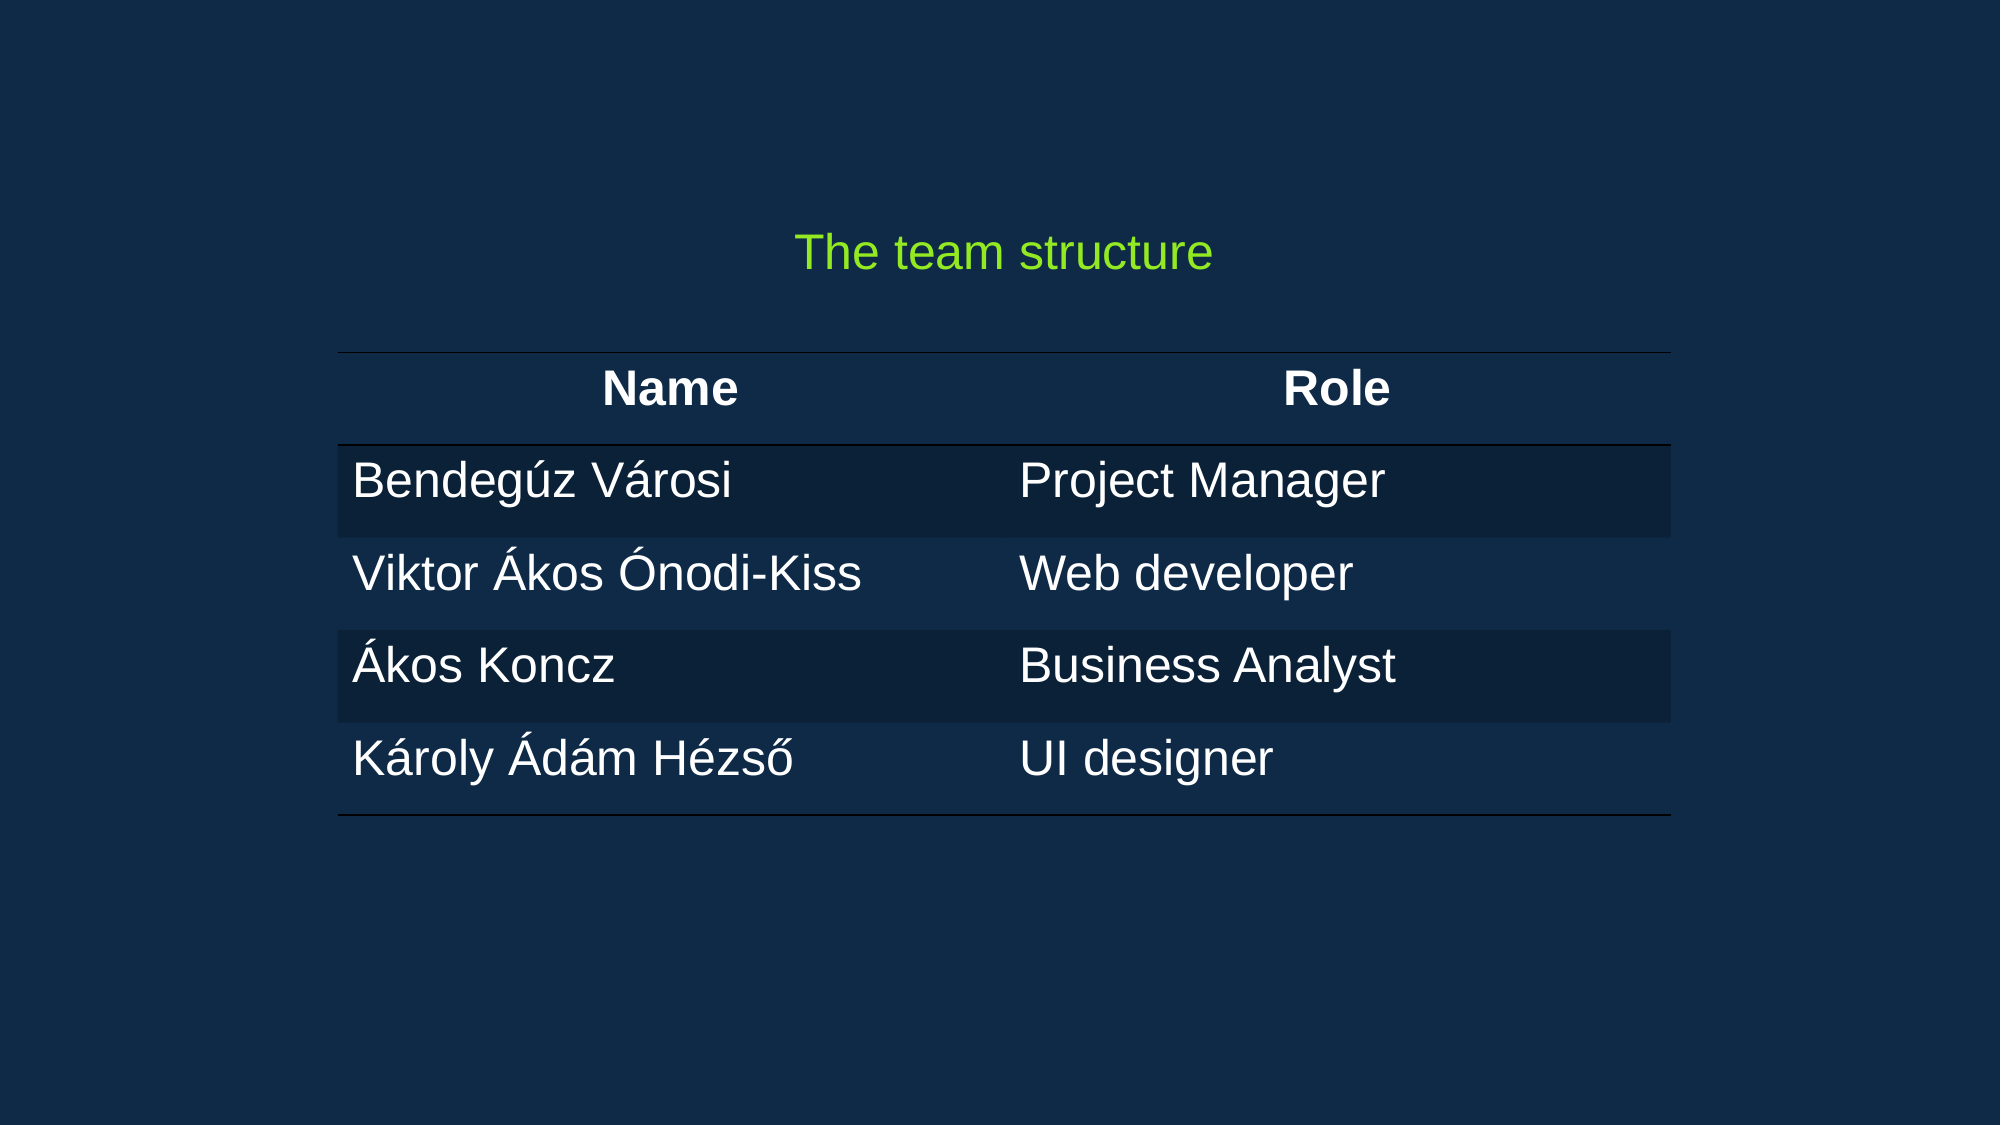

# The team structure
| Name | Role |
| --- | --- |
| Bendegúz Városi | Project Manager |
| Viktor Ákos Ónodi-Kiss | Web developer |
| Ákos Koncz | Business Analyst |
| Károly Ádám Hézső | UI designer |